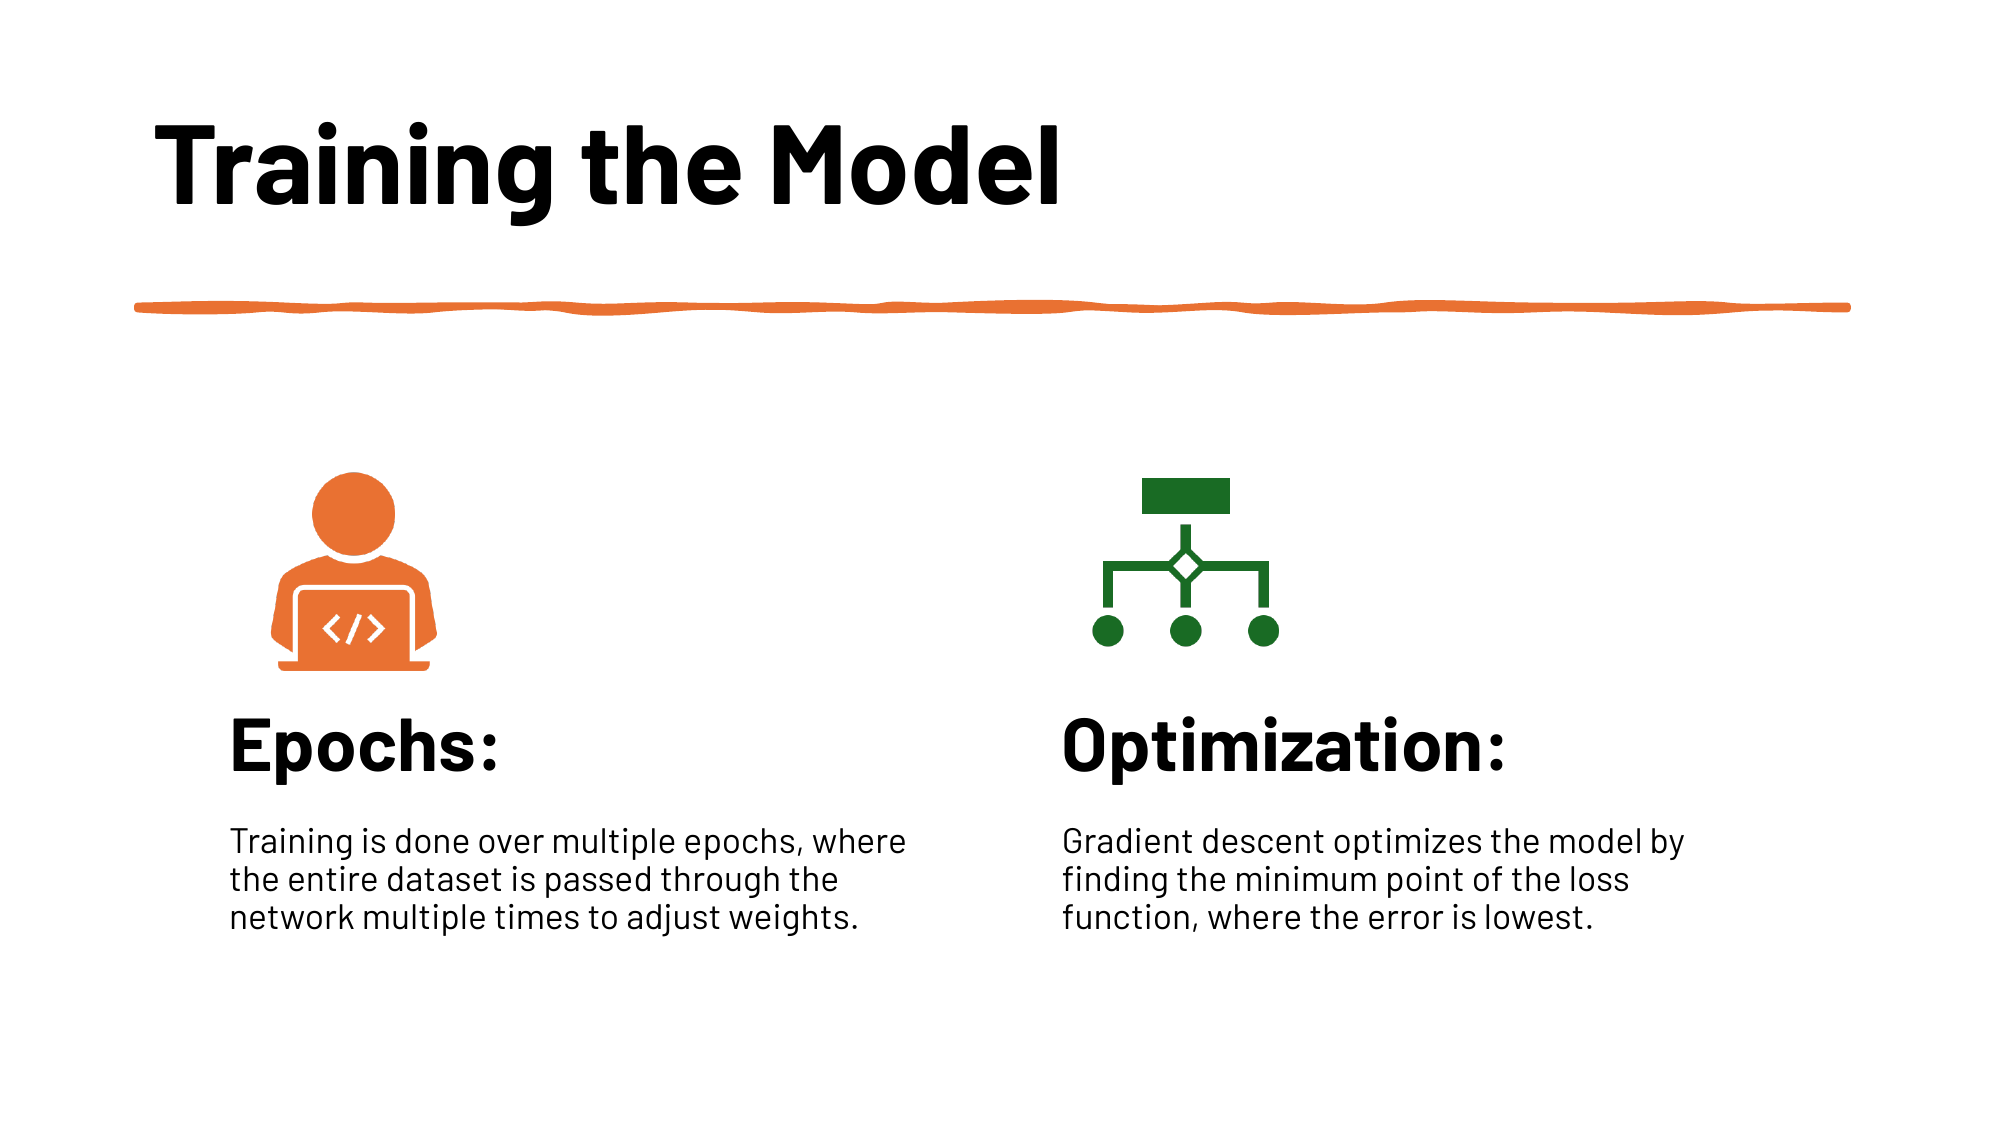

# Training the Model

Epochs:
Training is done over multiple epochs, where the entire dataset is passed through the network multiple times to adjust weights.
Optimization:
Gradient descent optimizes the model by finding the minimum point of the loss function, where the error is lowest.